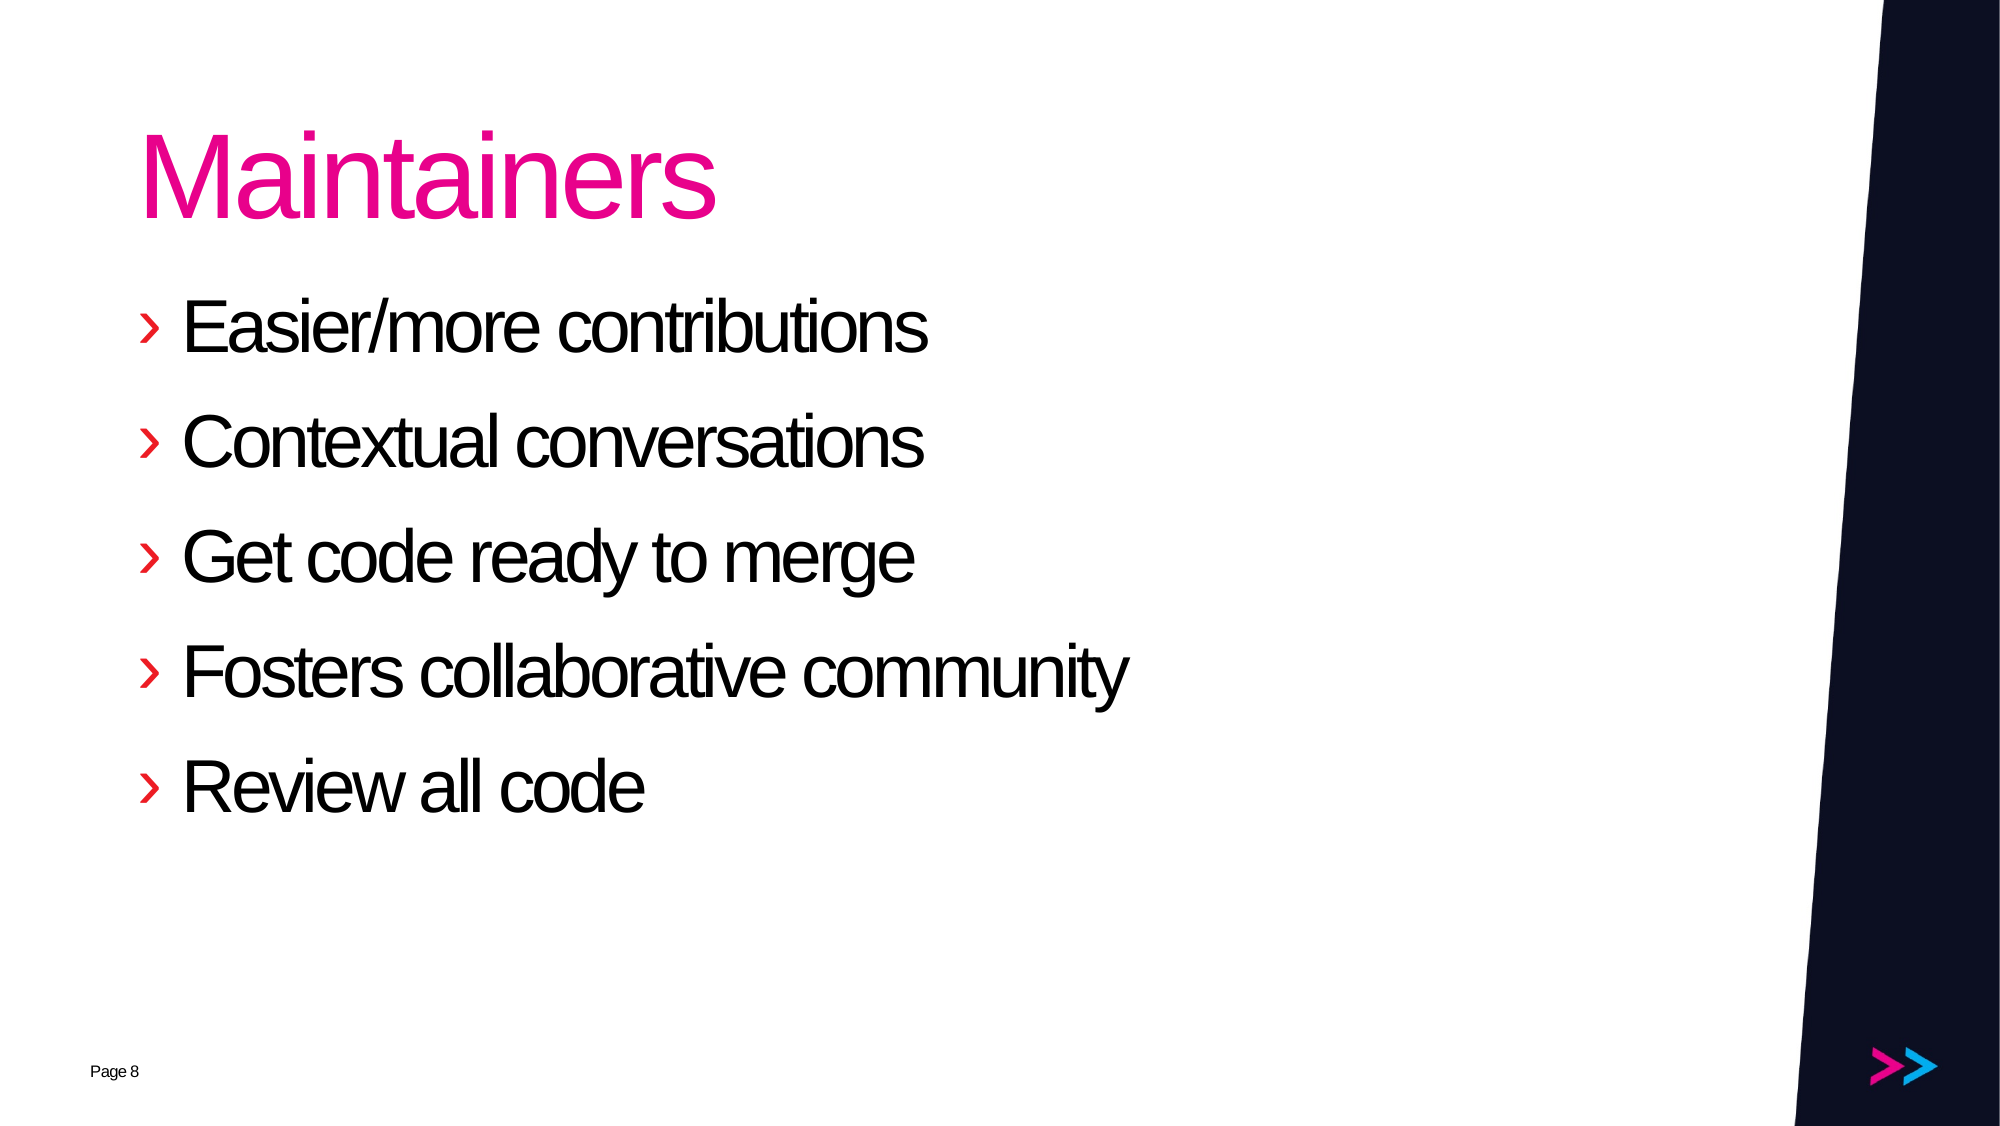

# Maintainers
Easier/more contributions
Contextual conversations
Get code ready to merge
Fosters collaborative community
Review all code
8